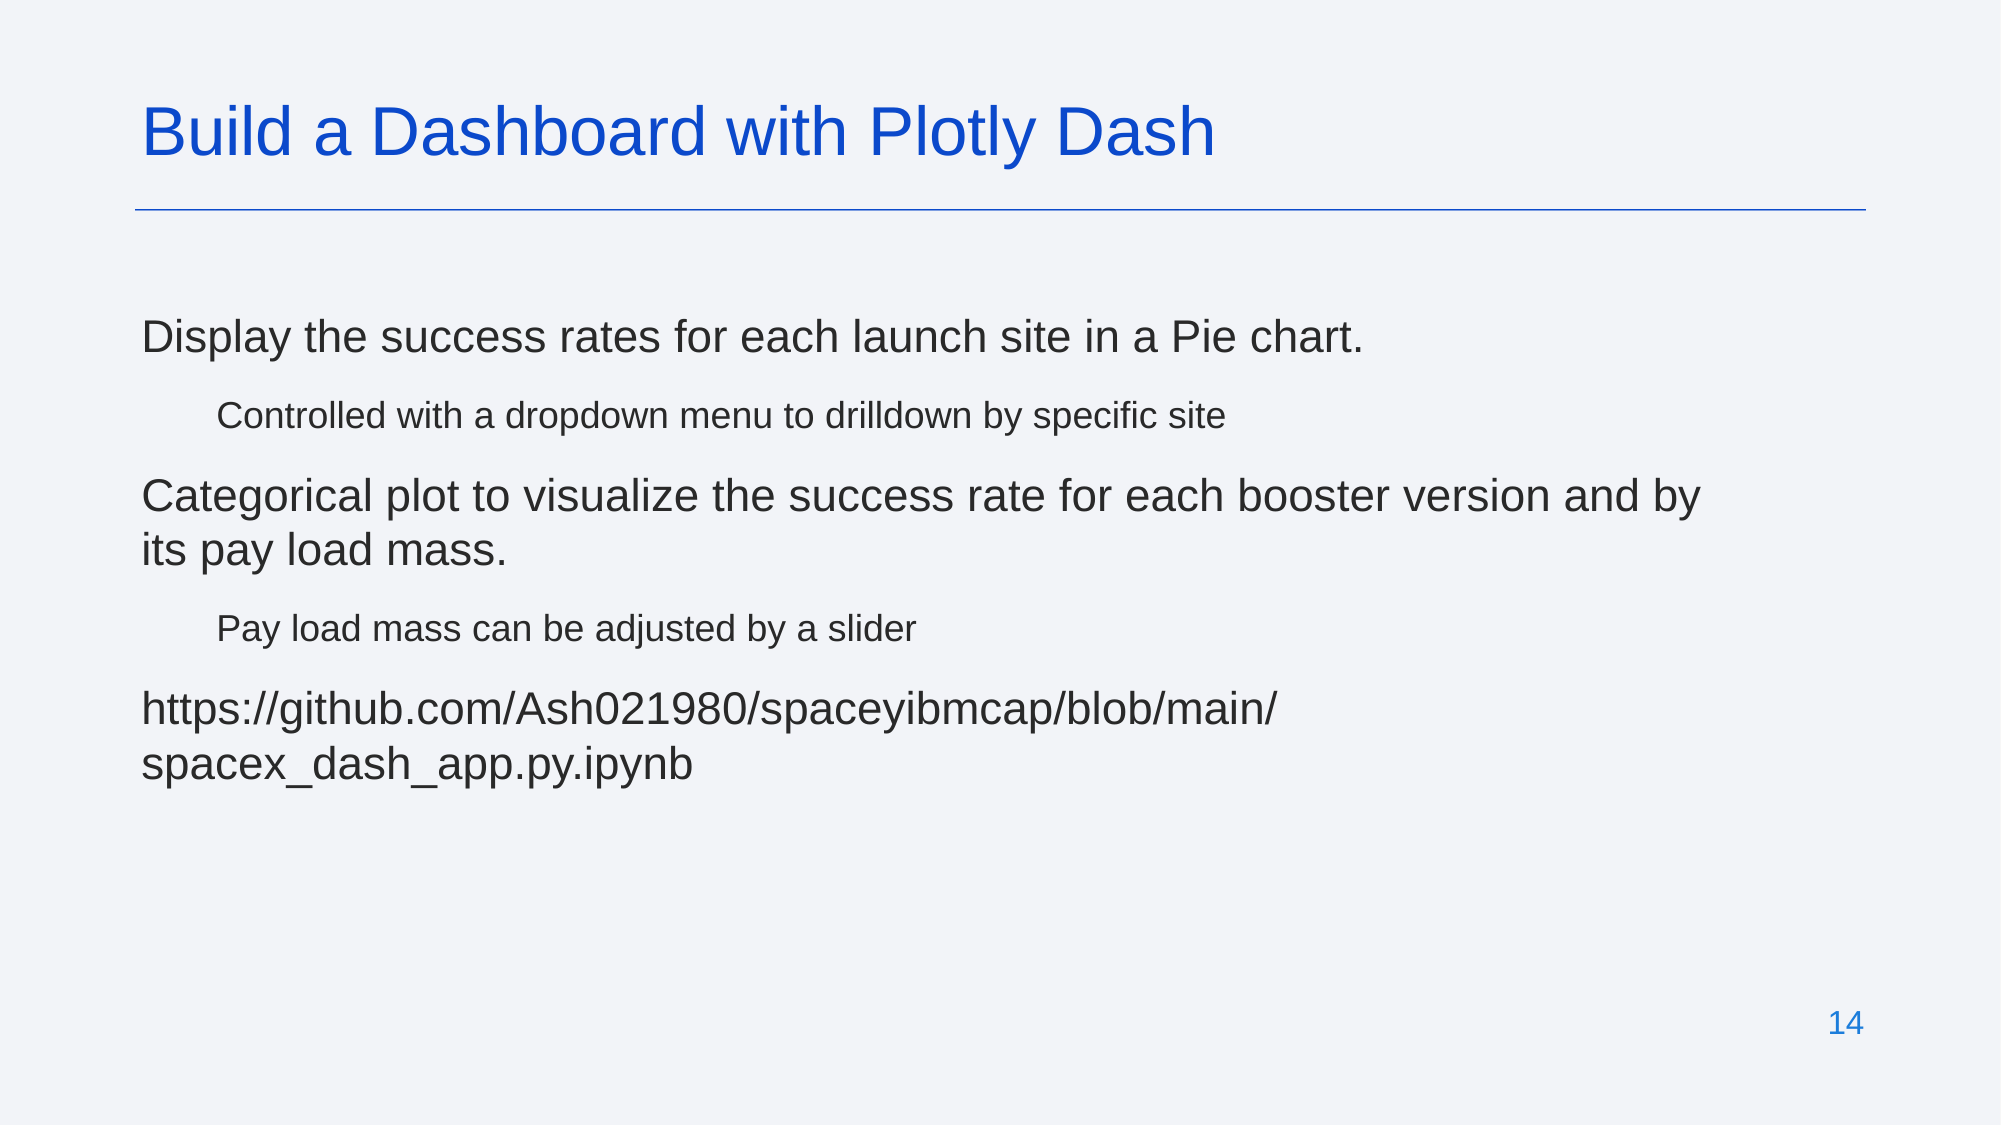

Build a Dashboard with Plotly Dash
Display the success rates for each launch site in a Pie chart.
Controlled with a dropdown menu to drilldown by specific site
Categorical plot to visualize the success rate for each booster version and by its pay load mass.
Pay load mass can be adjusted by a slider
https://github.com/Ash021980/spaceyibmcap/blob/main/spacex_dash_app.py.ipynb
14